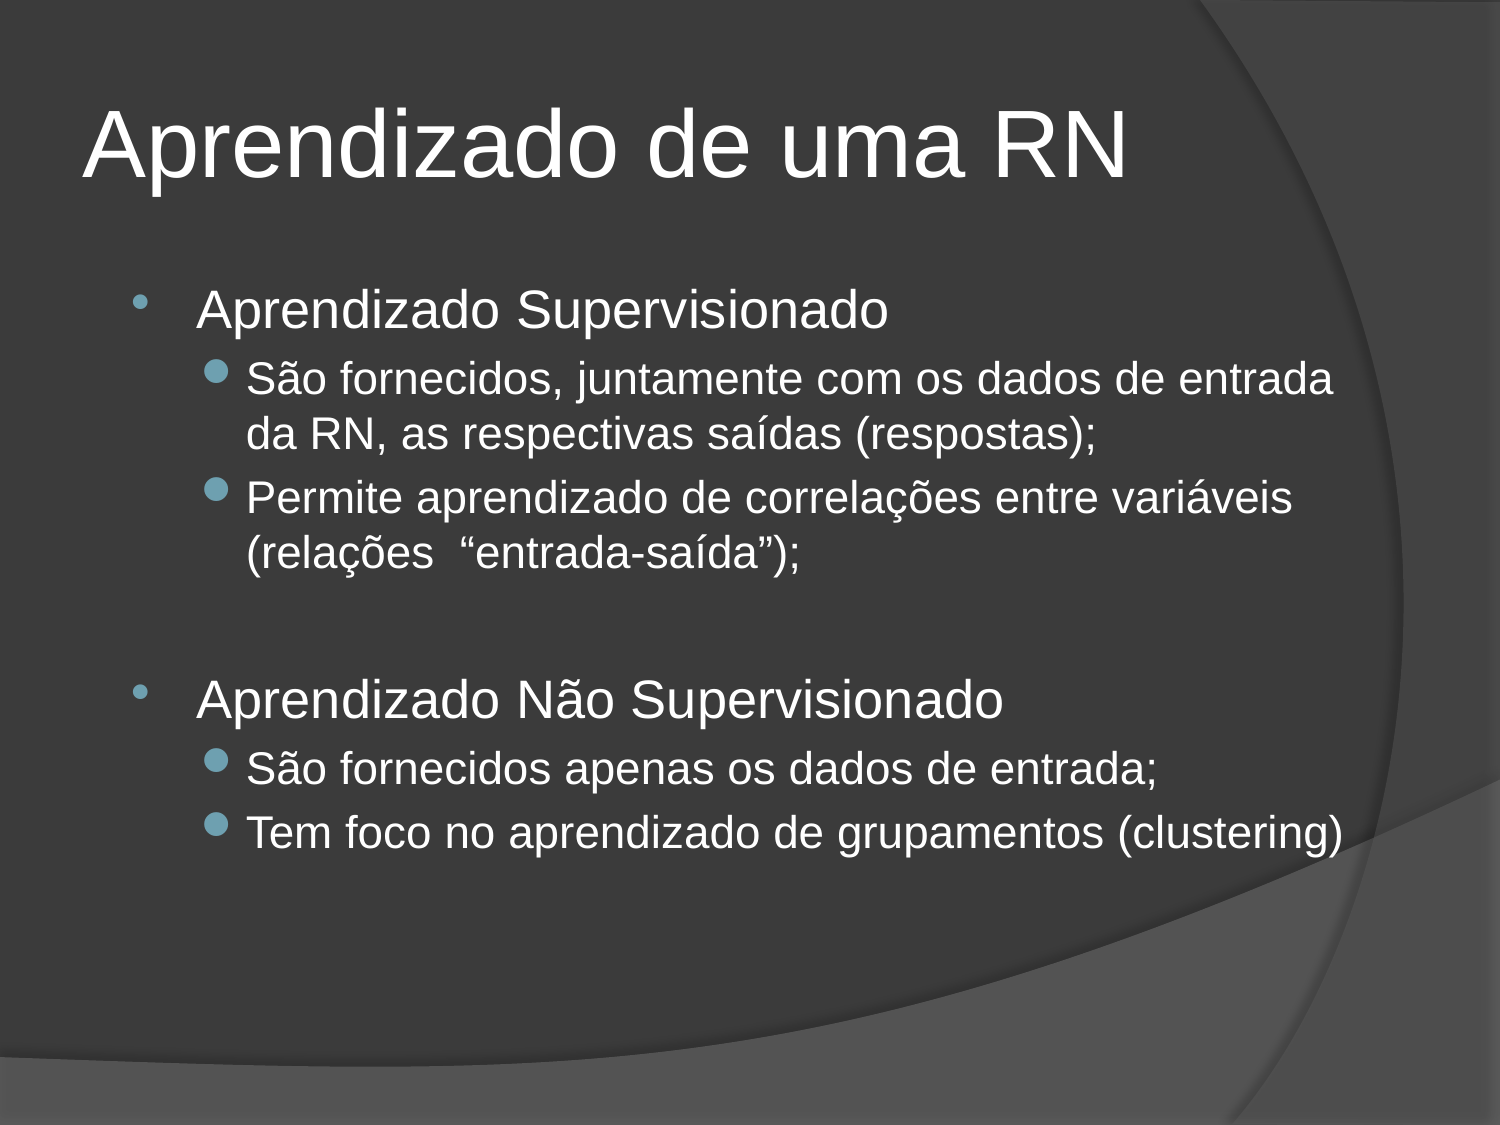

# Aprendizado de uma RN
Aprendizado Supervisionado
São fornecidos, juntamente com os dados de entrada da RN, as respectivas saídas (respostas);
Permite aprendizado de correlações entre variáveis (relações  “entrada-saída”);

Aprendizado Não Supervisionado
São fornecidos apenas os dados de entrada;
Tem foco no aprendizado de grupamentos (clustering)